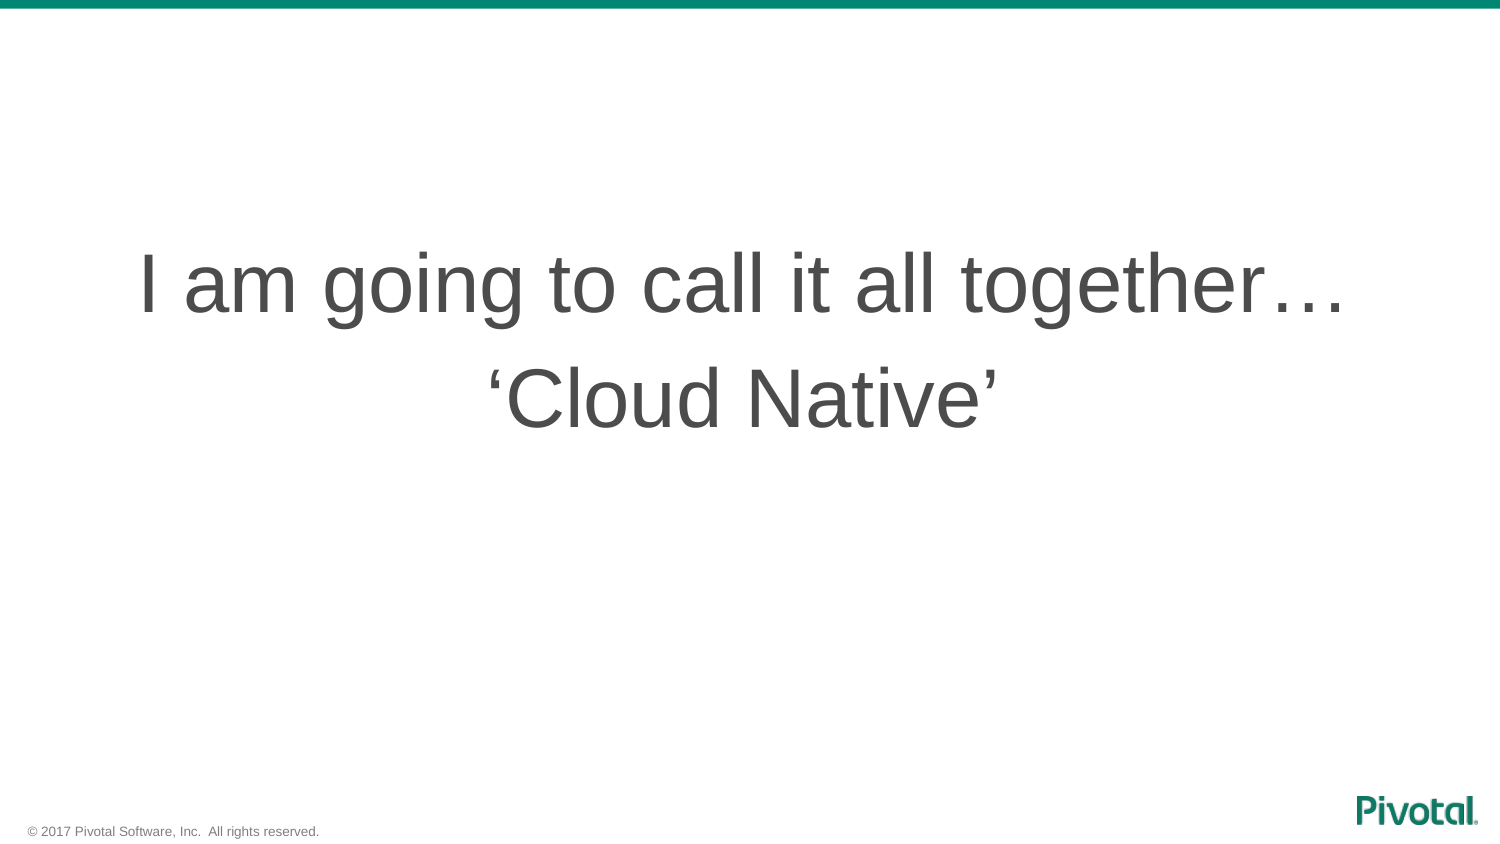

#

I am going to call it all together…
‘Cloud Native’